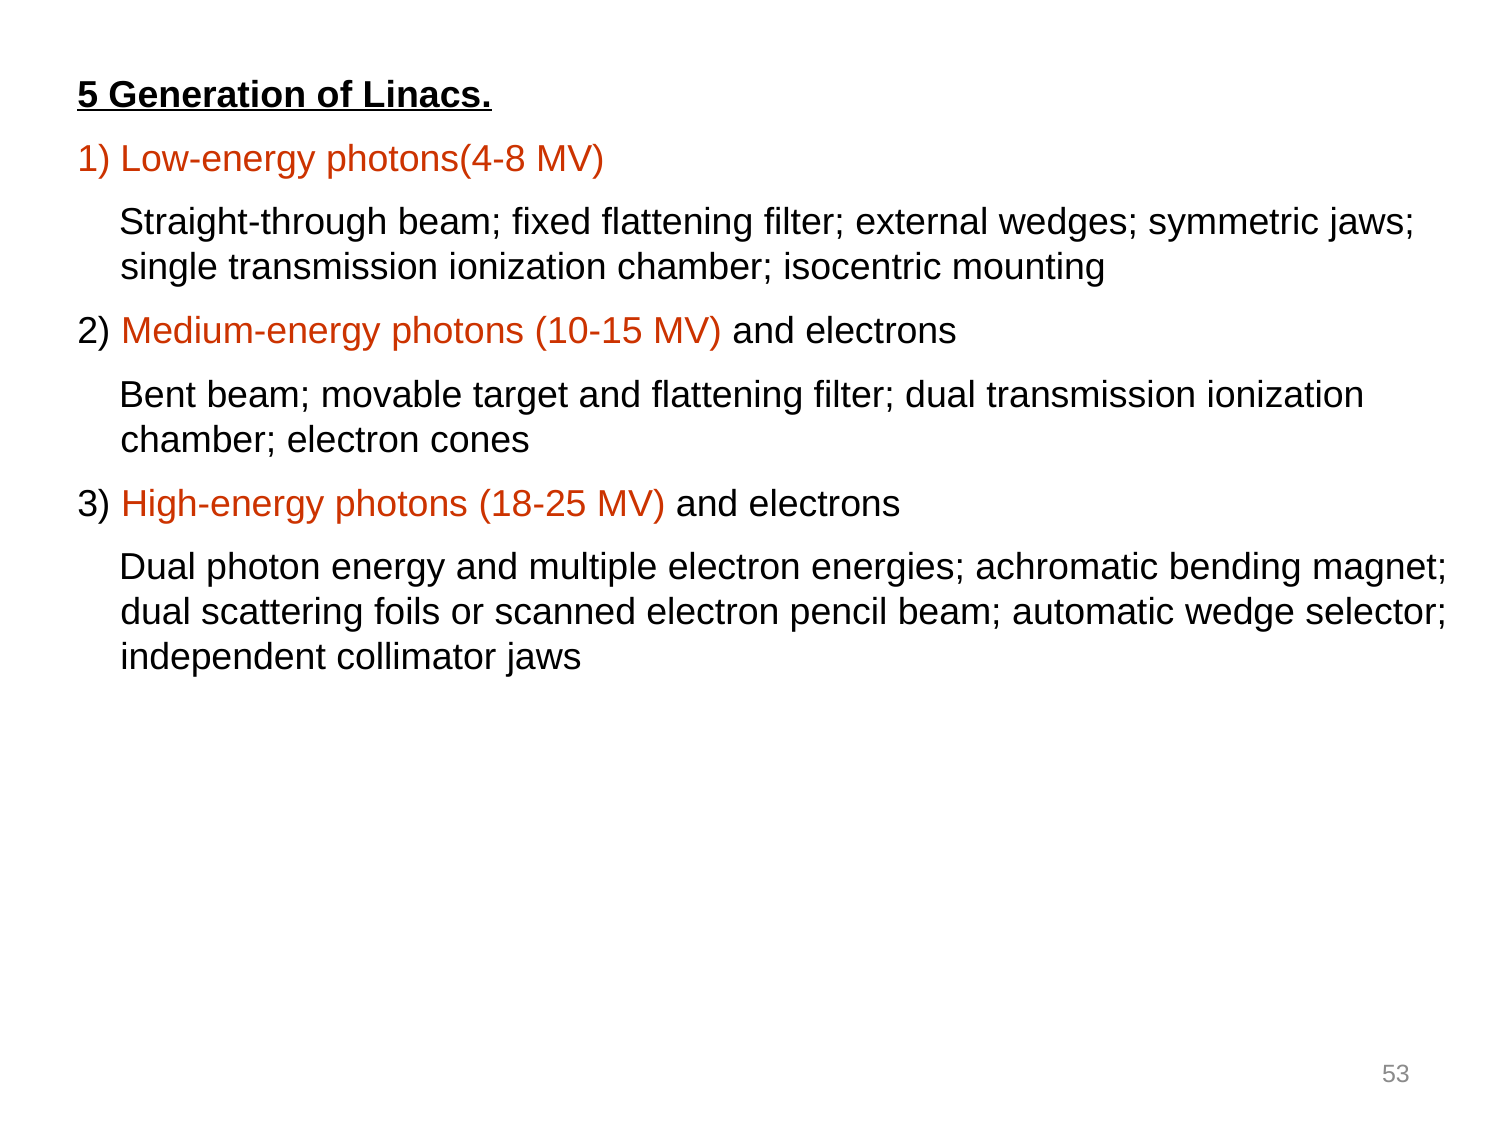

5 Generation of Linacs.
Low-energy photons(4-8 MV)
    Straight-through beam; fixed flattening filter; external wedges; symmetric jaws; single transmission ionization chamber; isocentric mounting
2) Medium-energy photons (10-15 MV) and electrons
    Bent beam; movable target and flattening filter; dual transmission ionization chamber; electron cones
3) High-energy photons (18-25 MV) and electrons
    Dual photon energy and multiple electron energies; achromatic bending magnet; dual scattering foils or scanned electron pencil beam; automatic wedge selector; independent collimator jaws
53